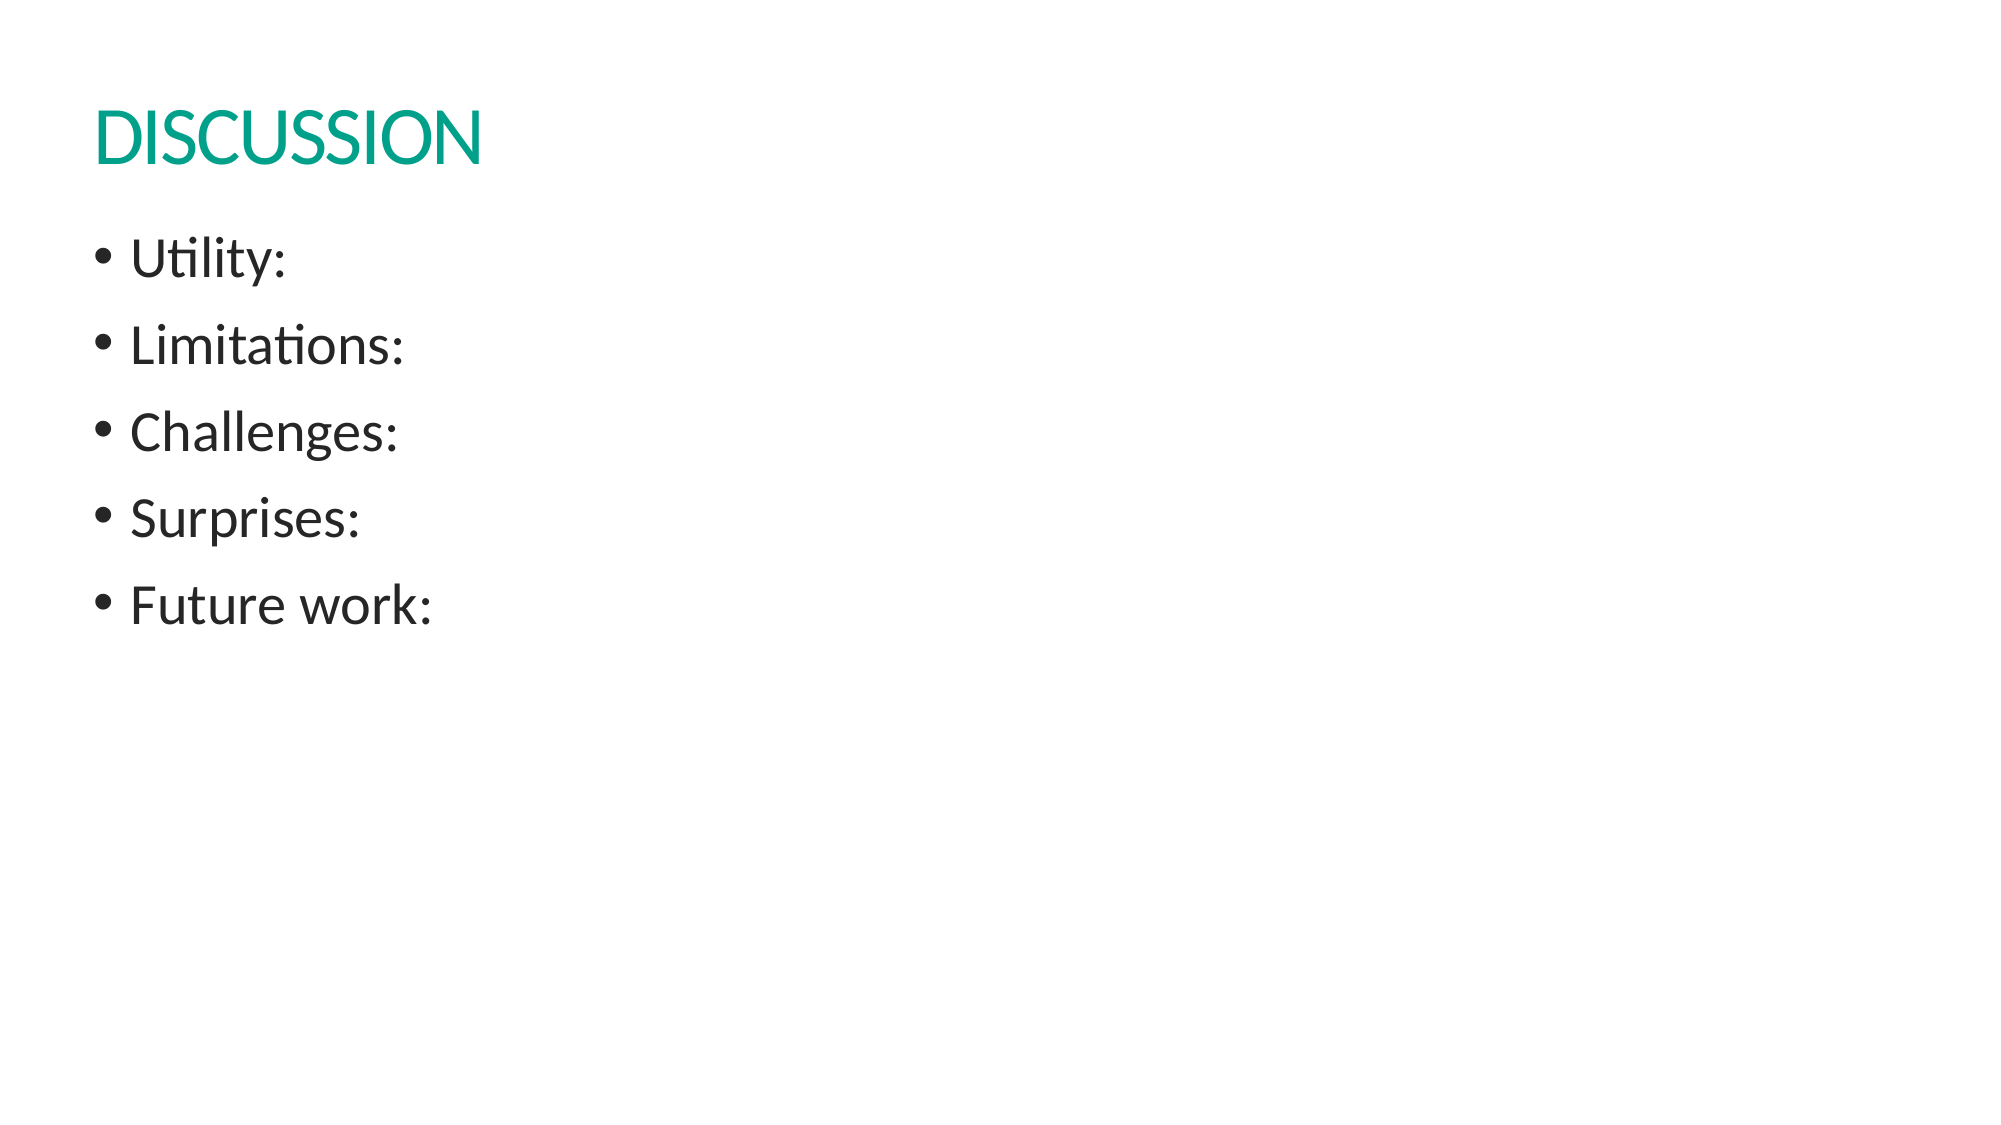

# DISCUSSION
Utility:
Limitations:
Challenges:
Surprises:
Future work: